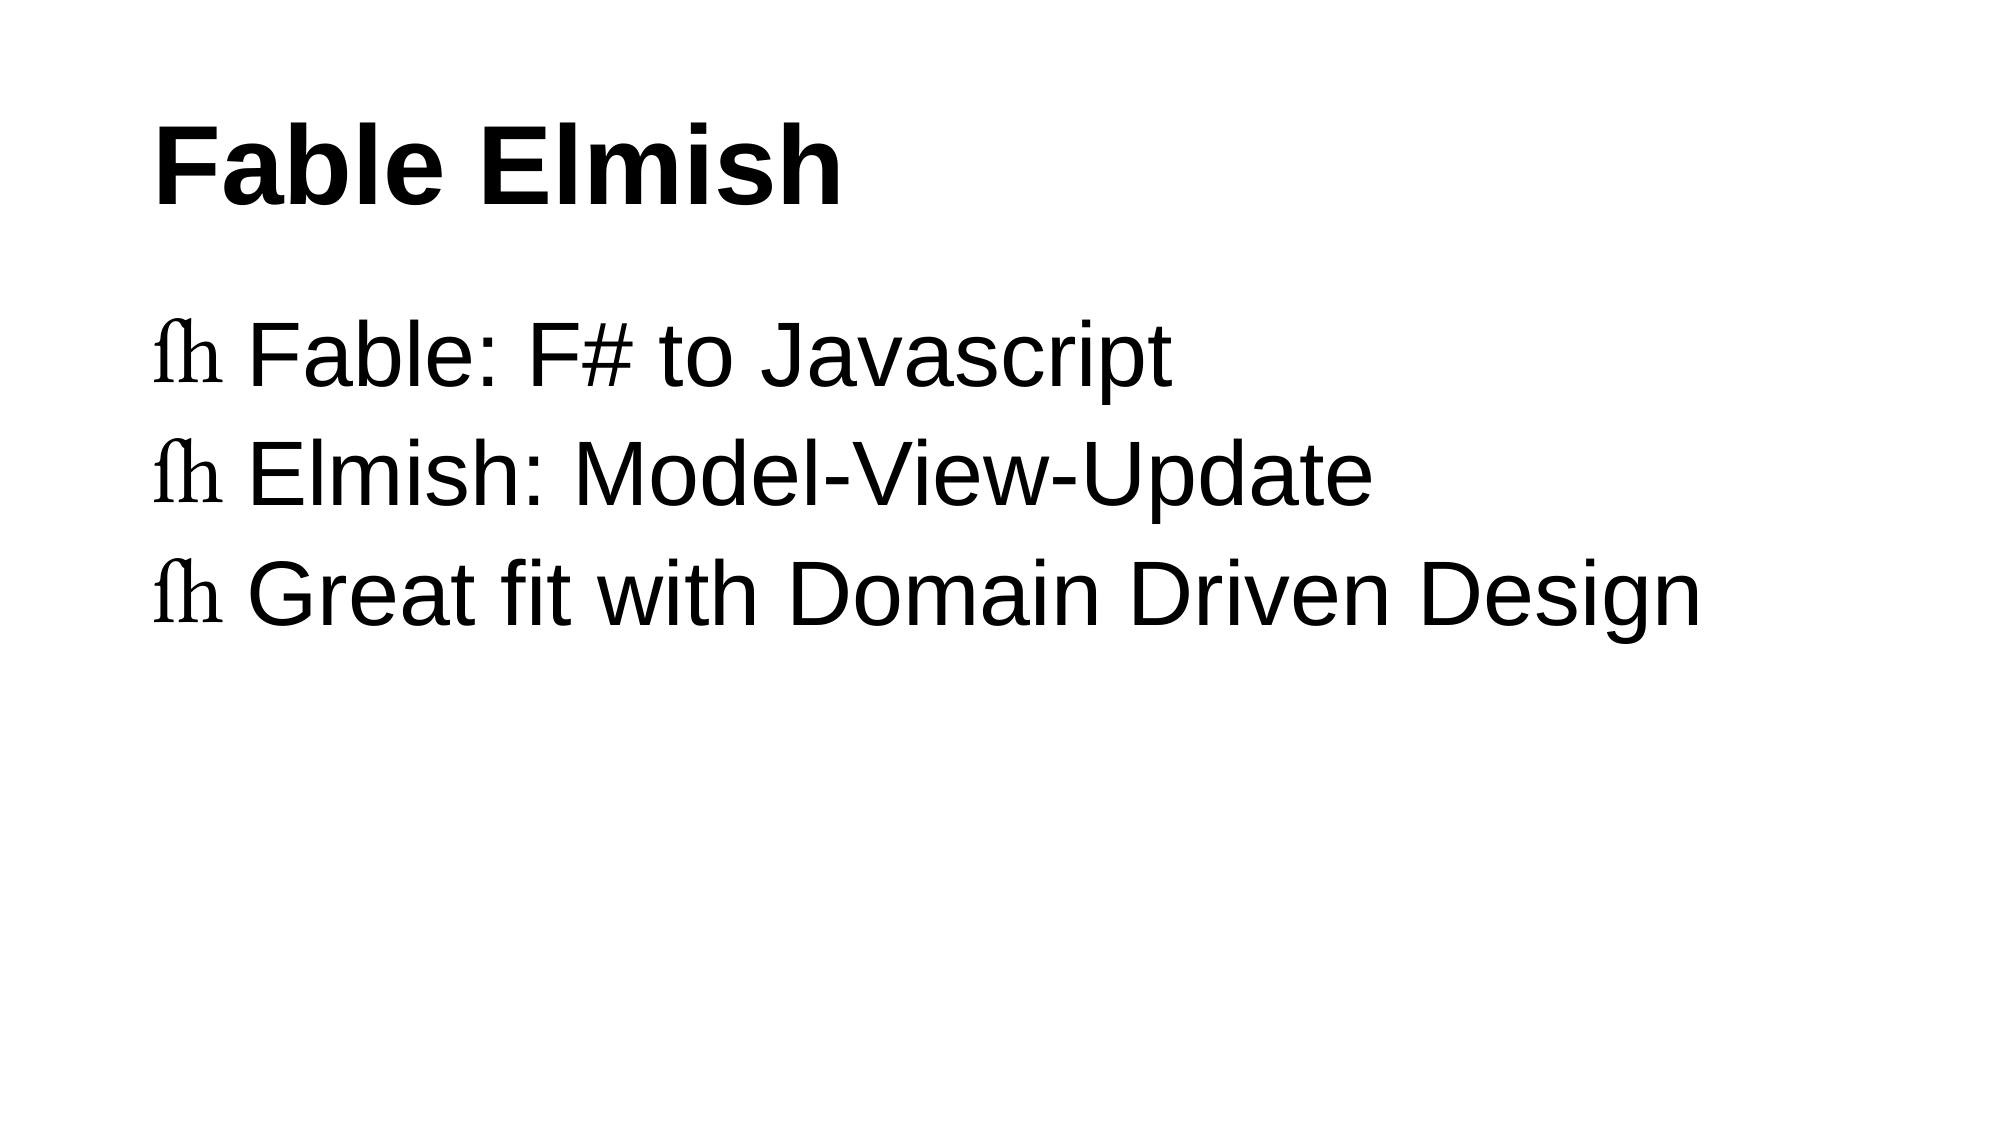

# Fable Elmish
Fable: F# to Javascript
Elmish: Model-View-Update
Great fit with Domain Driven Design